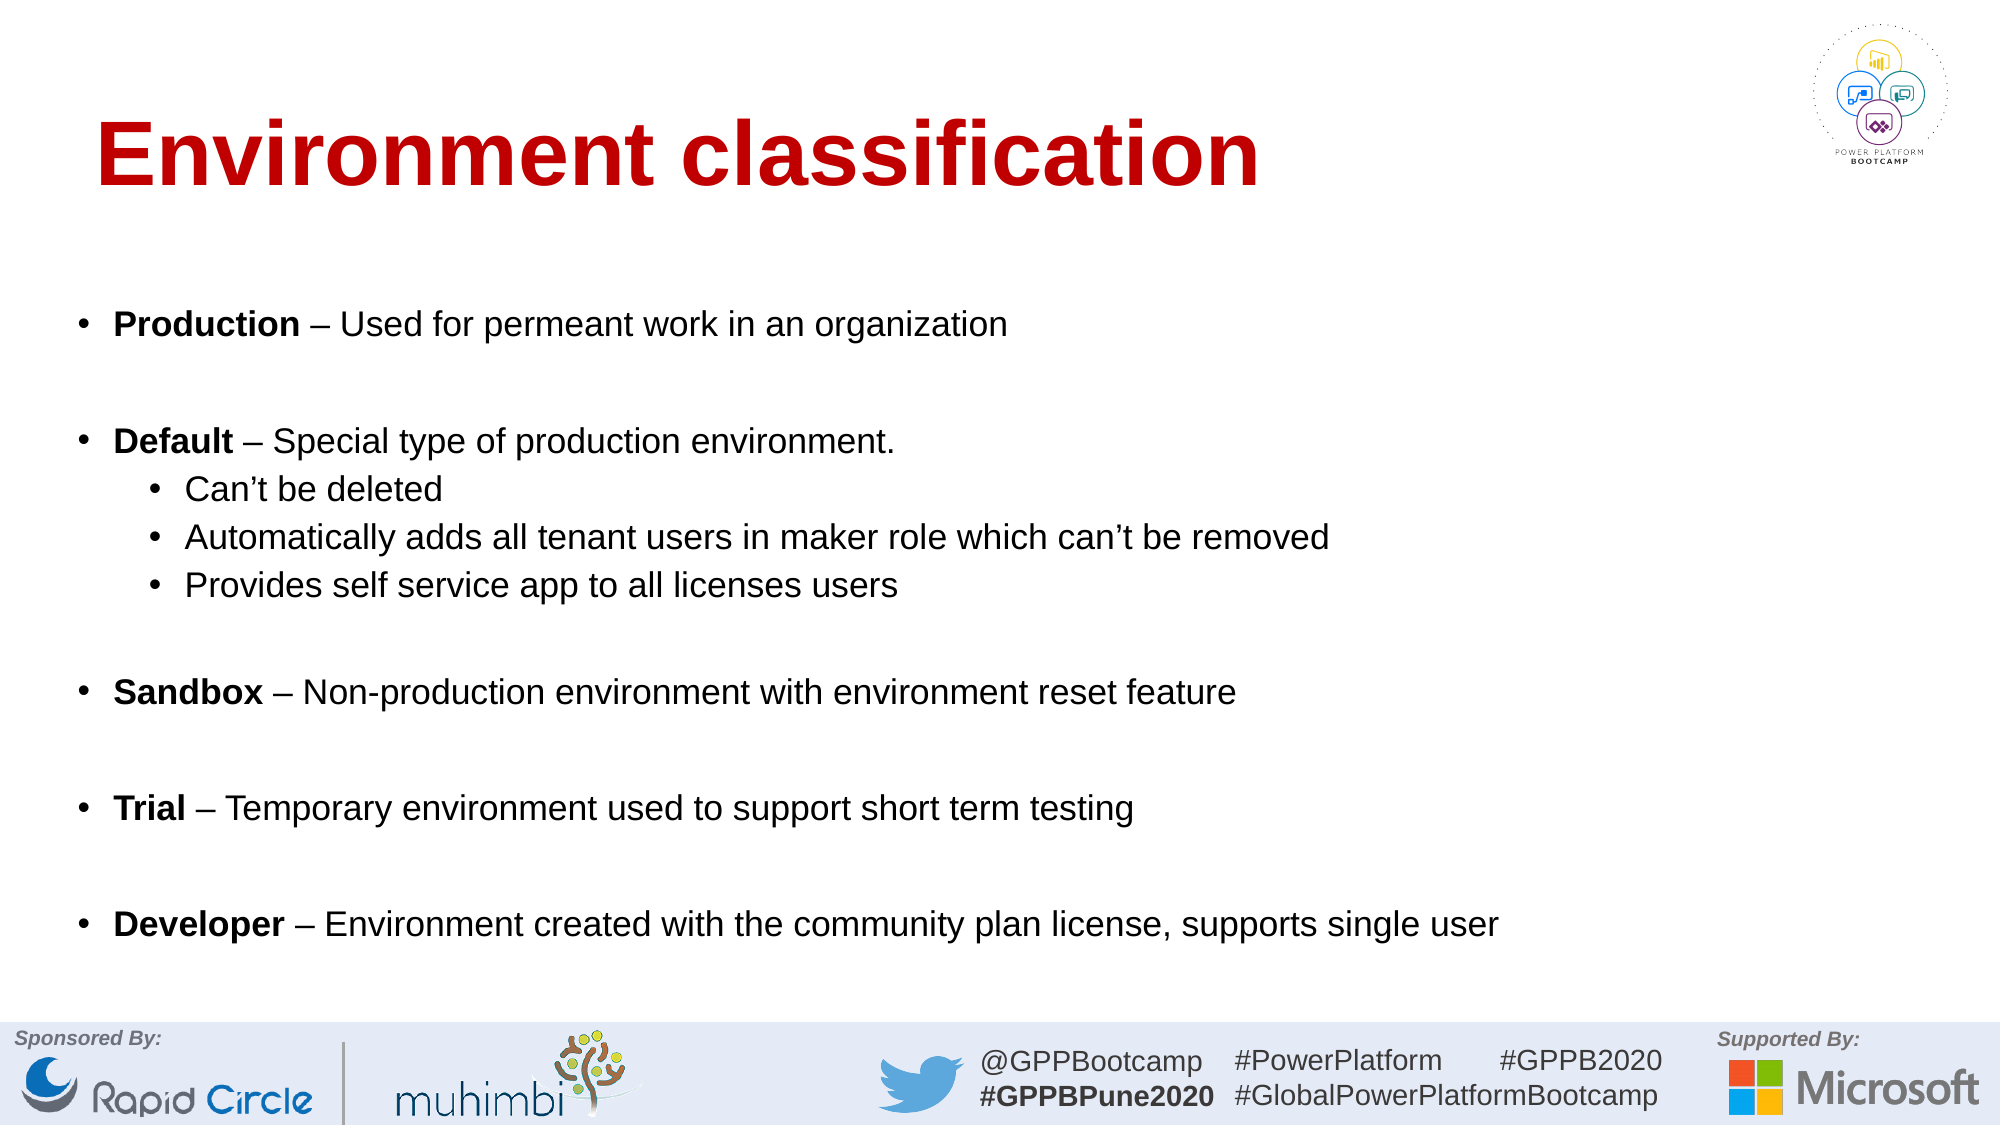

# Environment classification
Production – Used for permeant work in an organization

Default – Special type of production environment.
Can’t be deleted
Automatically adds all tenant users in maker role which can’t be removed
Provides self service app to all licenses users

Sandbox – Non-production environment with environment reset feature

Trial – Temporary environment used to support short term testing

Developer – Environment created with the community plan license, supports single user